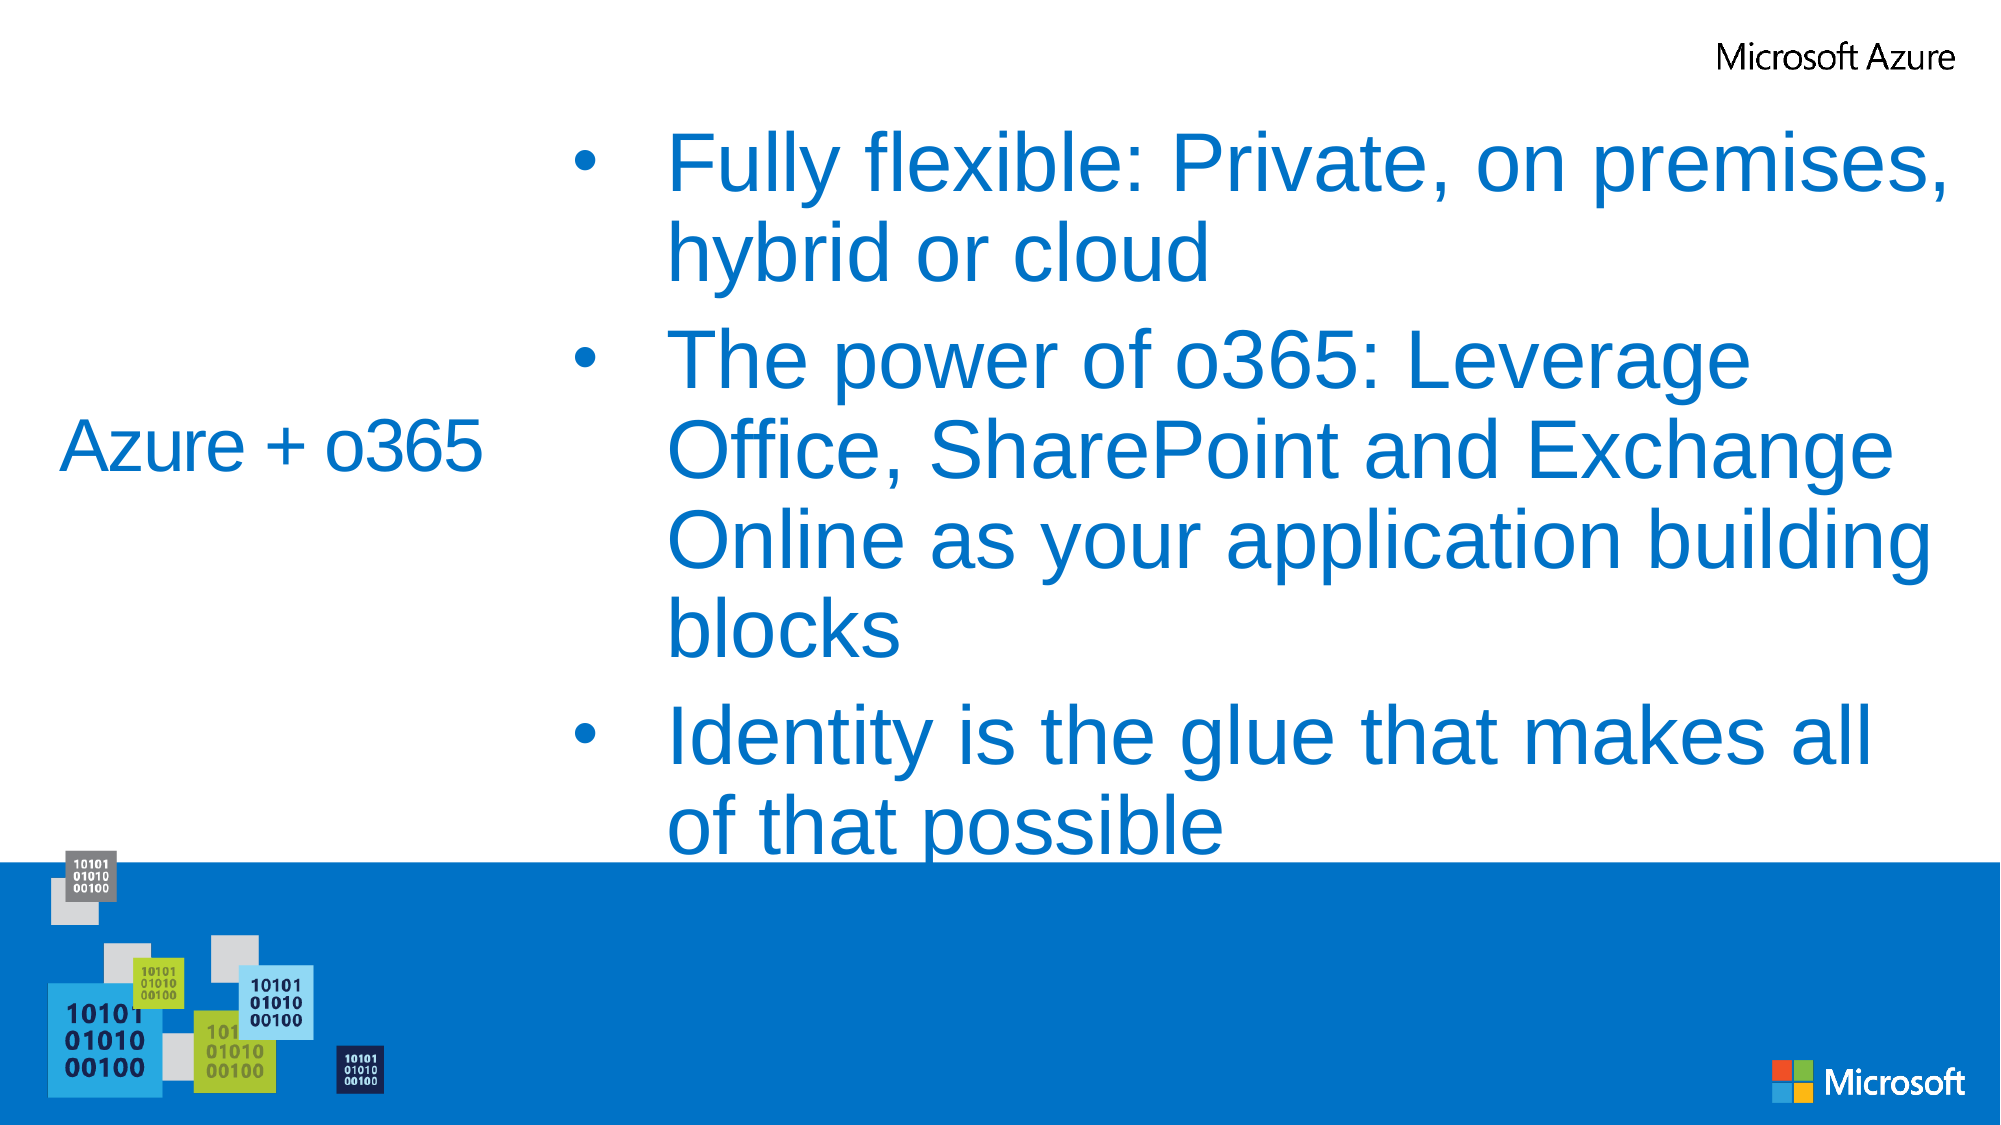

Fully flexible: Private, on premises, hybrid or cloud
The power of o365: Leverage Office, SharePoint and Exchange Online as your application building blocks
Identity is the glue that makes all of that possible
# Azure + o365